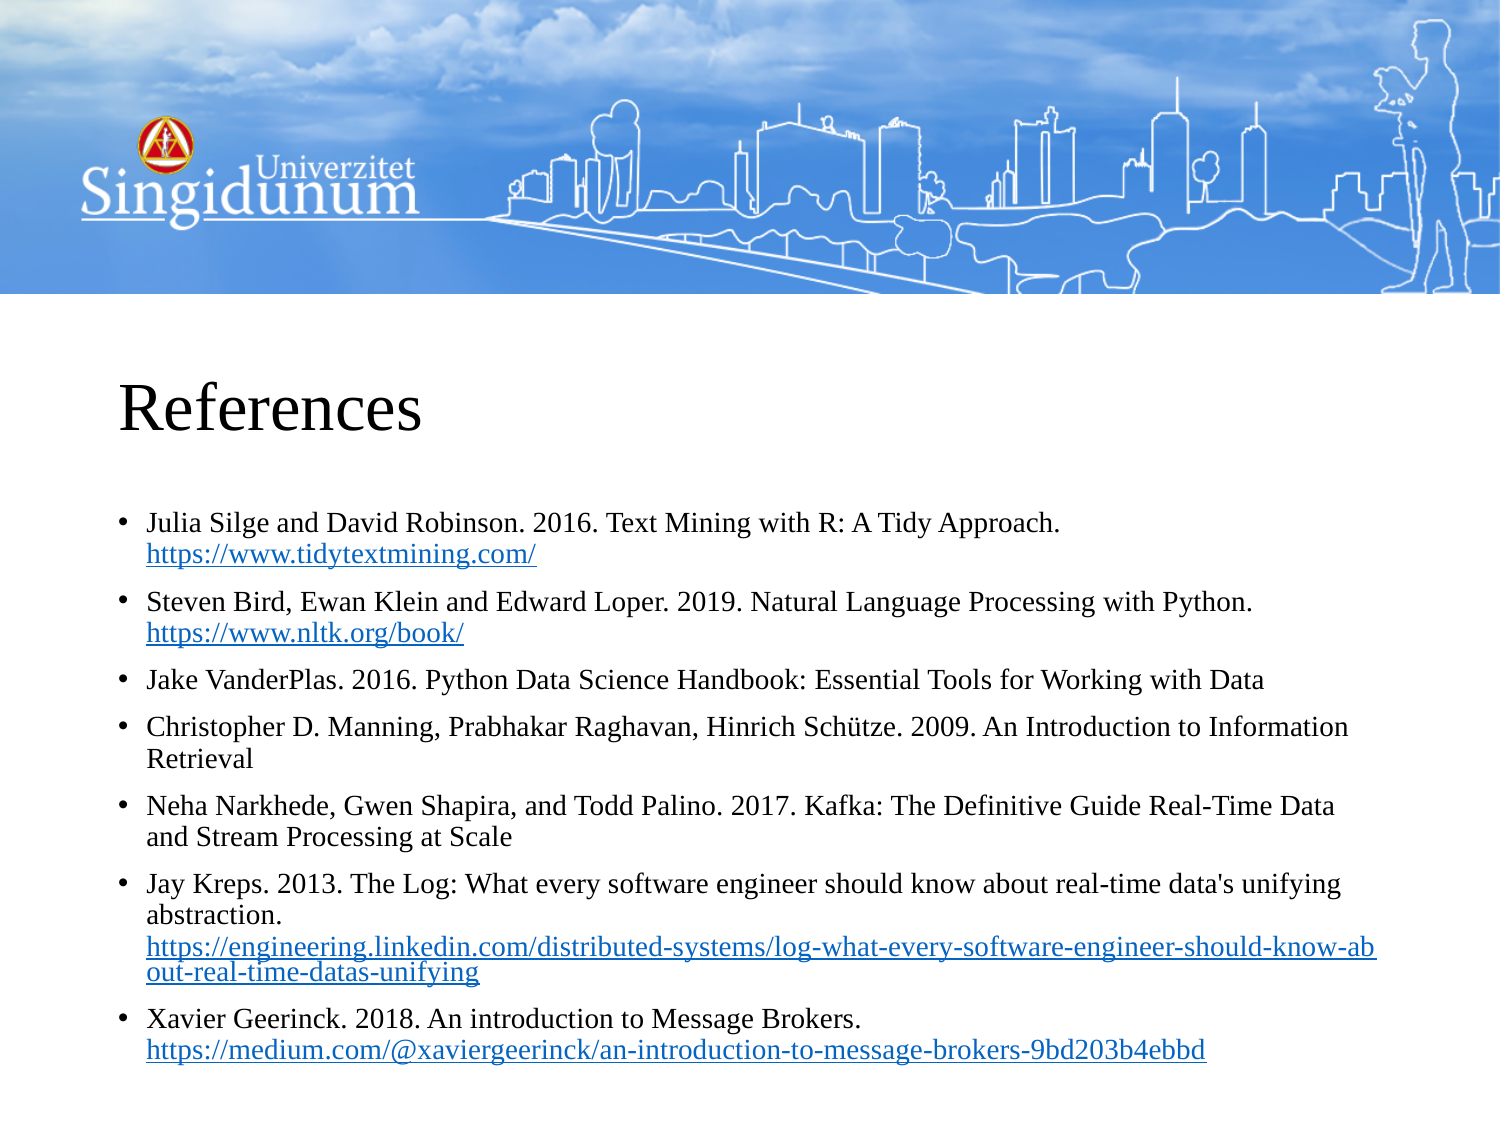

# References
Julia Silge and David Robinson. 2016. Text Mining with R: A Tidy Approach. https://www.tidytextmining.com/
Steven Bird, Ewan Klein and Edward Loper. 2019. Natural Language Processing with Python. https://www.nltk.org/book/
Jake VanderPlas. 2016. Python Data Science Handbook: Essential Tools for Working with Data
Christopher D. Manning, Prabhakar Raghavan, Hinrich Schütze. 2009. An Introduction to Information Retrieval
Neha Narkhede, Gwen Shapira, and Todd Palino. 2017. Kafka: The Definitive Guide Real-Time Data and Stream Processing at Scale
Jay Kreps. 2013. The Log: What every software engineer should know about real-time data's unifying abstraction. https://engineering.linkedin.com/distributed-systems/log-what-every-software-engineer-should-know-about-real-time-datas-unifying
Xavier Geerinck. 2018. An introduction to Message Brokers. https://medium.com/@xaviergeerinck/an-introduction-to-message-brokers-9bd203b4ebbd